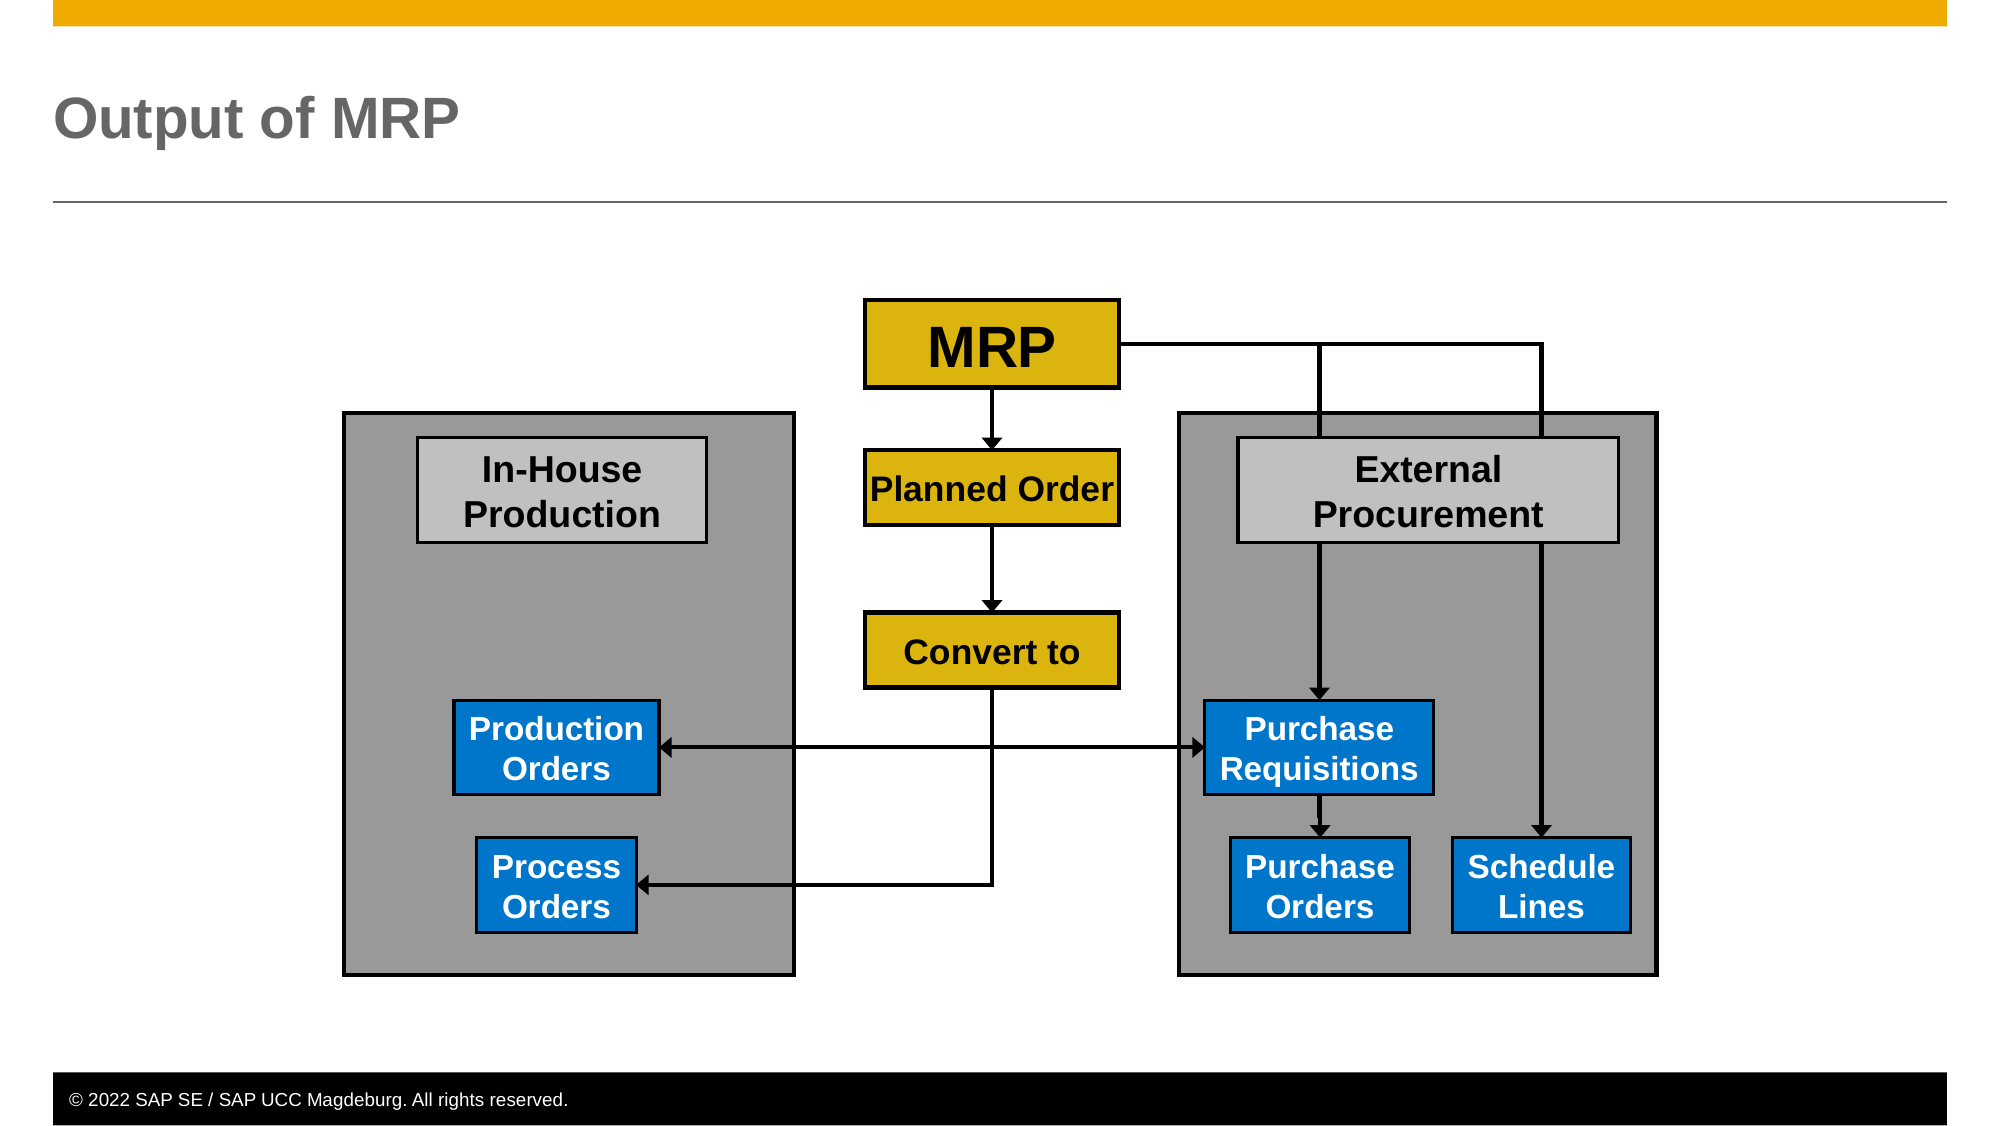

# Output of MRP
MRP

In-House
Production
External
Procurement
Planned Order
Convert to
Production
Orders
Purchase
Requisitions
Process
Orders
Purchase
Orders
Schedule
Lines